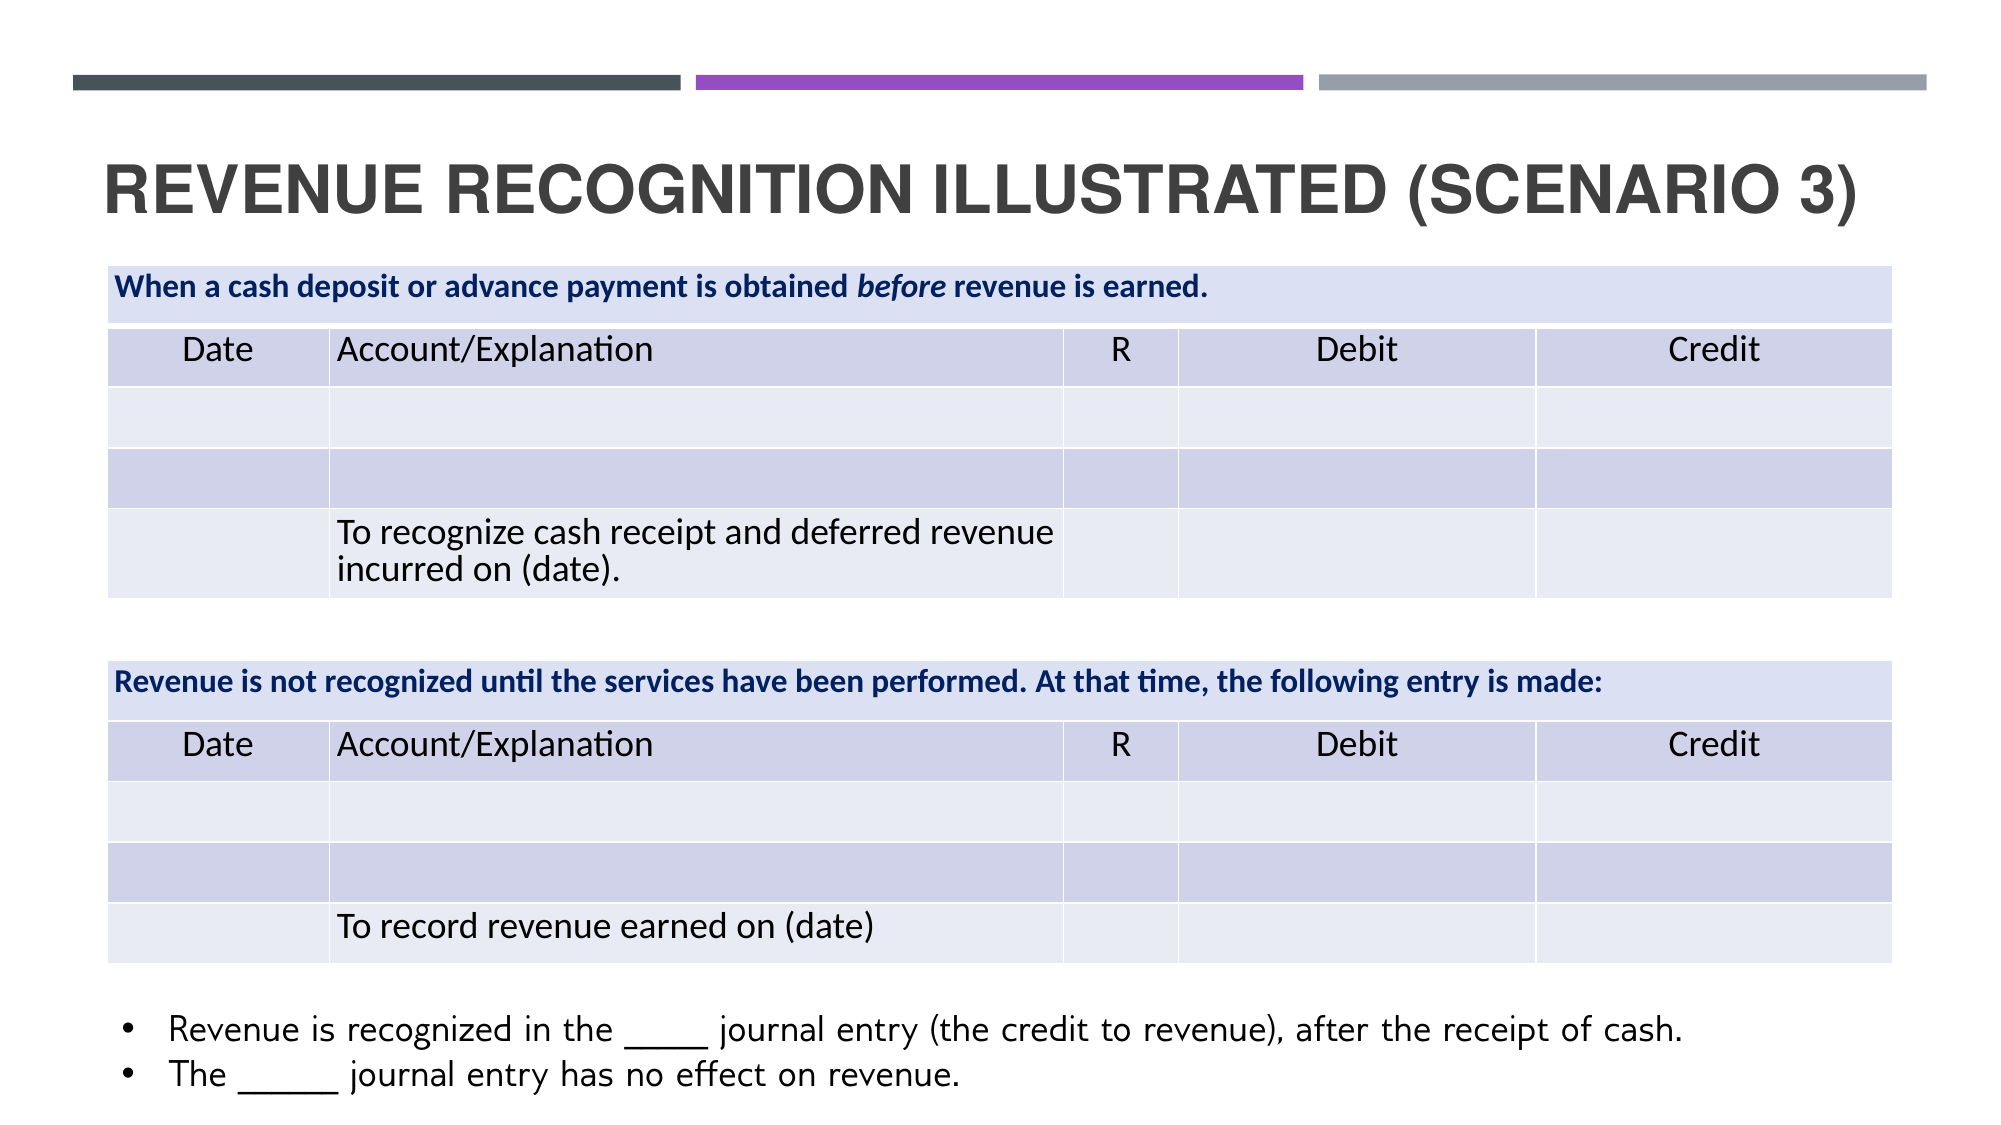

# Revenue Recognition Illustrated (scenario 3)
| When a cash deposit or advance payment is obtained before revenue is earned. |  |  |  |  |
| --- | --- | --- | --- | --- |
| Date | Account/Explanation | R | Debit | Credit |
|  |  |  |  |  |
|  |  |  |  |  |
|  | To recognize cash receipt and deferred revenue incurred on (date). |  |  |  |
|  |  |  |  |  |
| Revenue is not recognized until the services have been performed. At that time, the following entry is made: |  |  |  |  |
| Date | Account/Explanation | R | Debit | Credit |
|  |  |  |  |  |
|  |  |  |  |  |
|  | To record revenue earned on (date) |  |  |  |
Revenue is recognized in the _____ journal entry (the credit to revenue), after the receipt of cash.
The ______ journal entry has no effect on revenue.
15